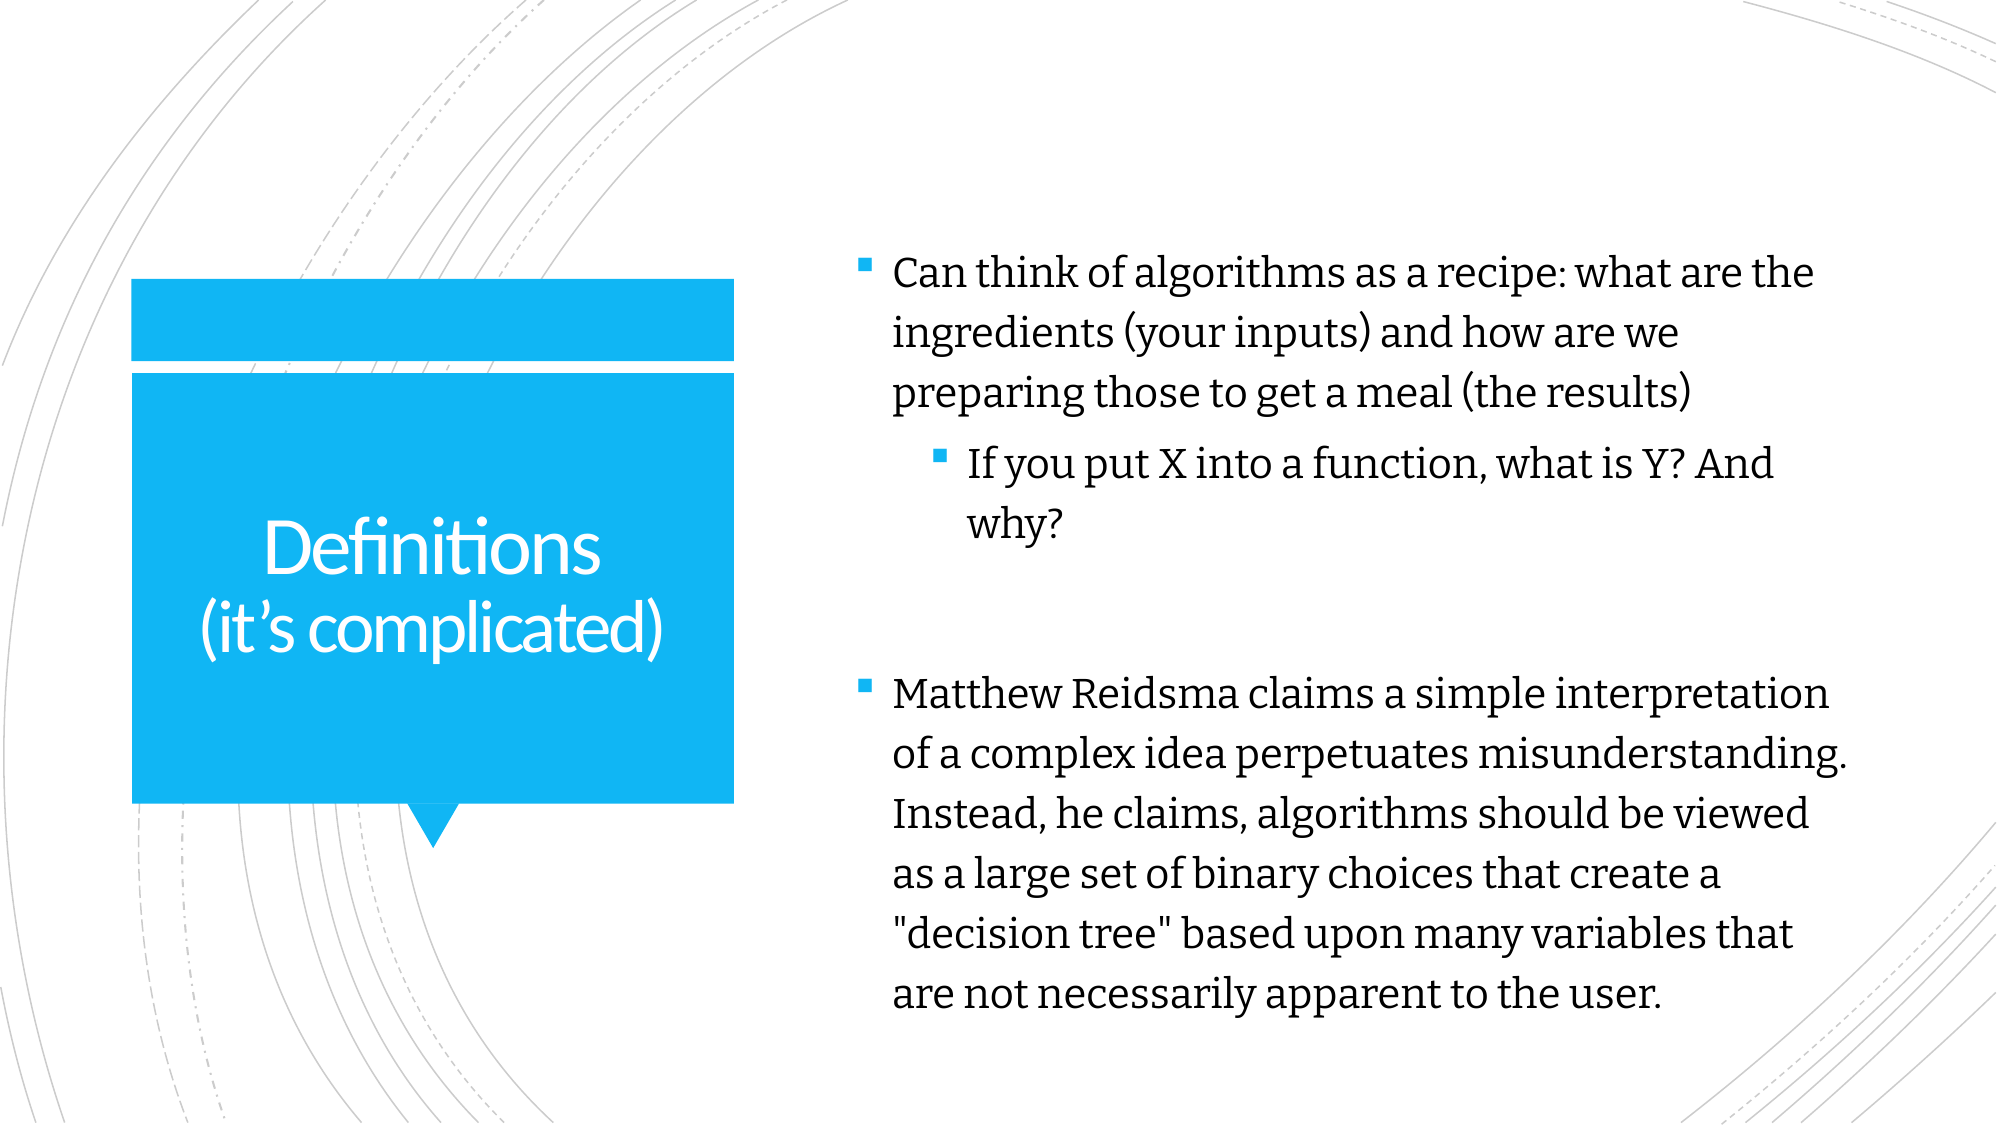

Can think of algorithms as a recipe: what are the ingredients (your inputs) and how are we preparing those to get a meal (the results)
If you put X into a function, what is Y? And why?

Matthew Reidsma claims a simple interpretation of a complex idea perpetuates misunderstanding. Instead, he claims, algorithms should be viewed as a large set of binary choices that create a "decision tree" based upon many variables that are not necessarily apparent to the user.

# Definitions (it’s complicated)